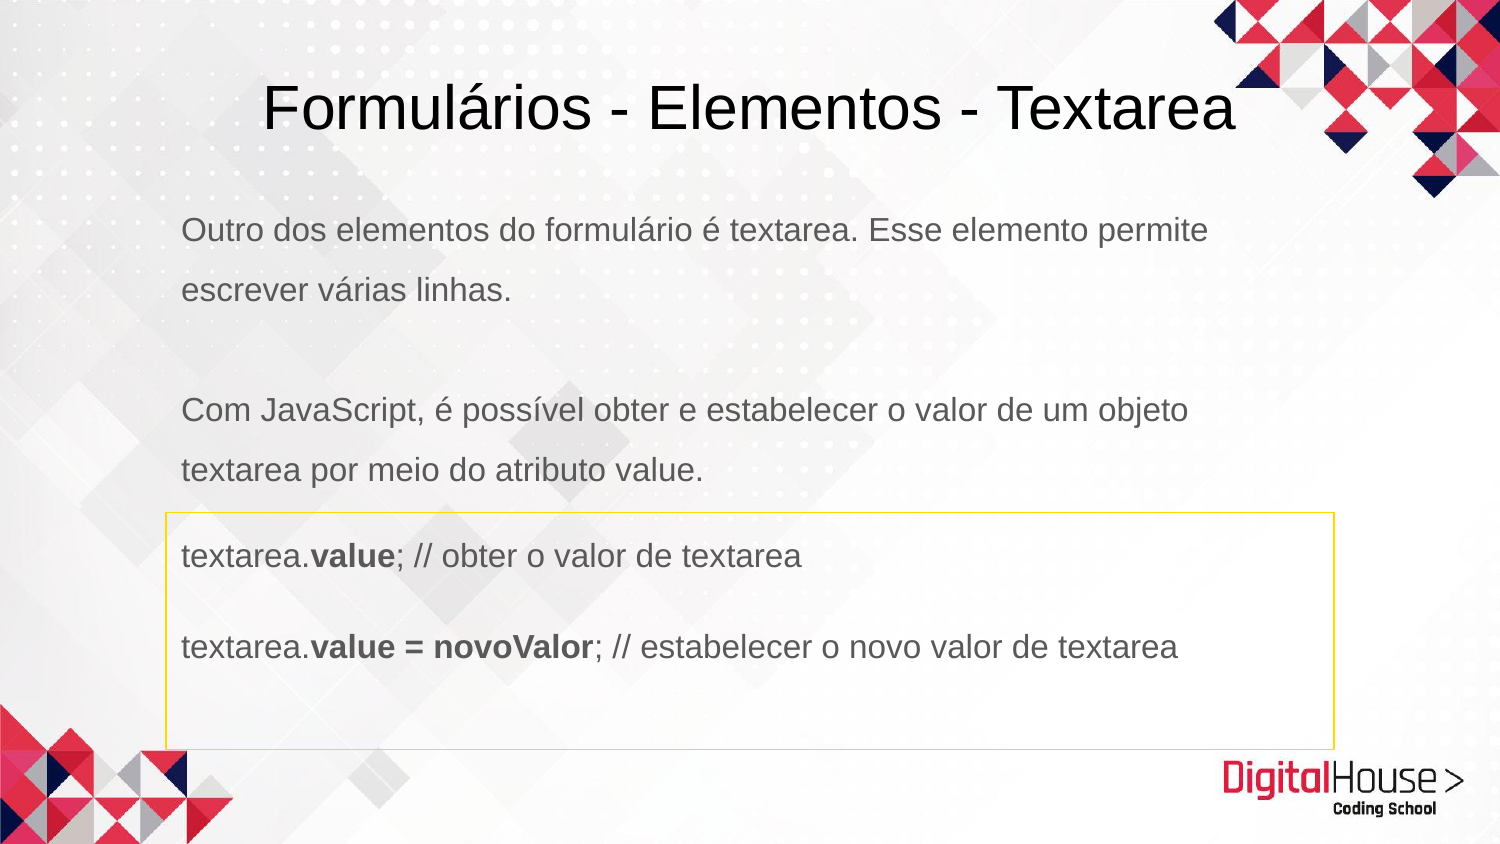

Formulários - Elementos - Textarea
Outro dos elementos do formulário é textarea. Esse elemento permite escrever várias linhas.

Com JavaScript, é possível obter e estabelecer o valor de um objeto textarea por meio do atributo value.
textarea.value; // obter o valor de textarea

textarea.value = novoValor; // estabelecer o novo valor de textarea